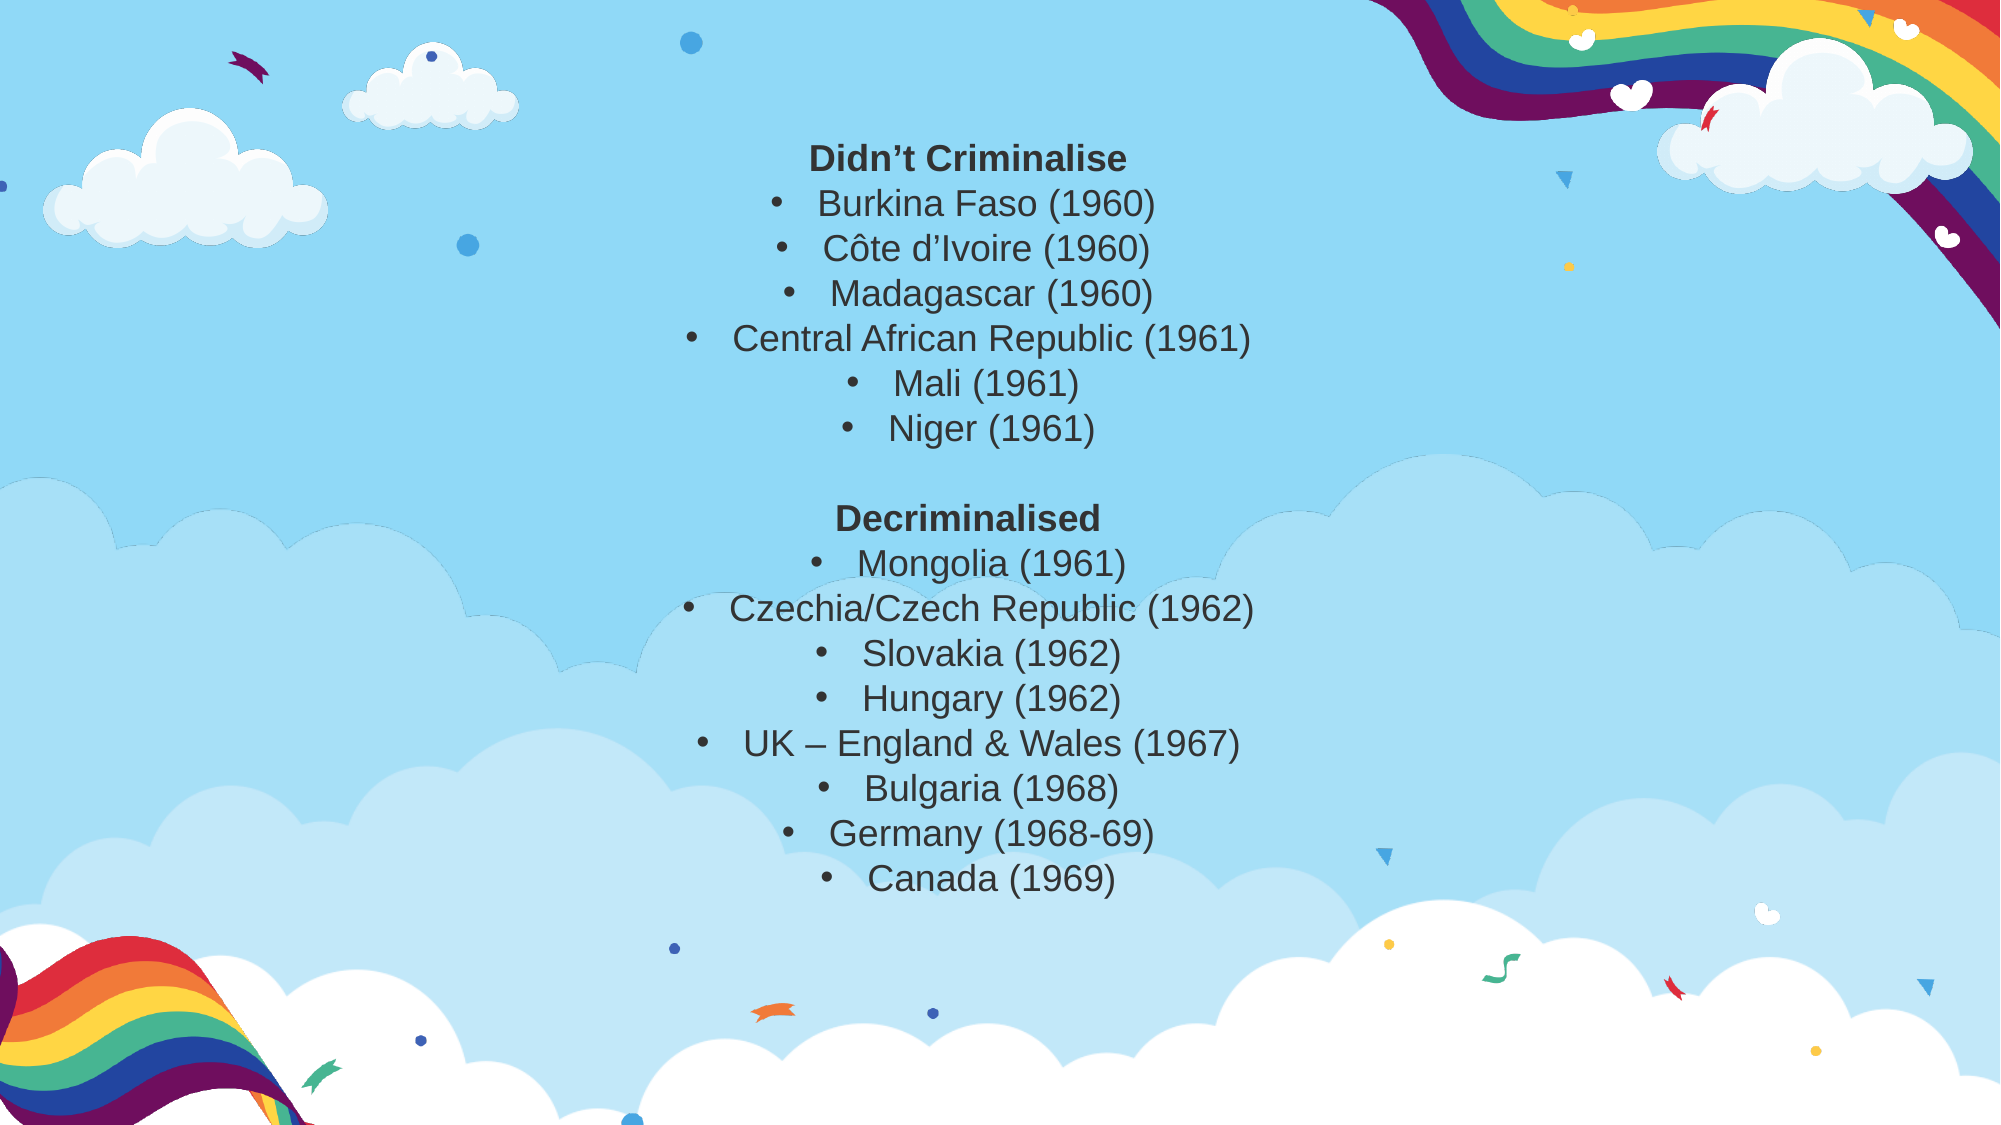

Didn’t Criminalise
Burkina Faso (1960)
Côte d’Ivoire (1960)
Madagascar (1960)
Central African Republic (1961)
Mali (1961)
Niger (1961)

Decriminalised
Mongolia (1961)
Czechia/Czech Republic (1962)
Slovakia (1962)
Hungary (1962)
UK – England & Wales (1967)
Bulgaria (1968)
Germany (1968-69)
Canada (1969)